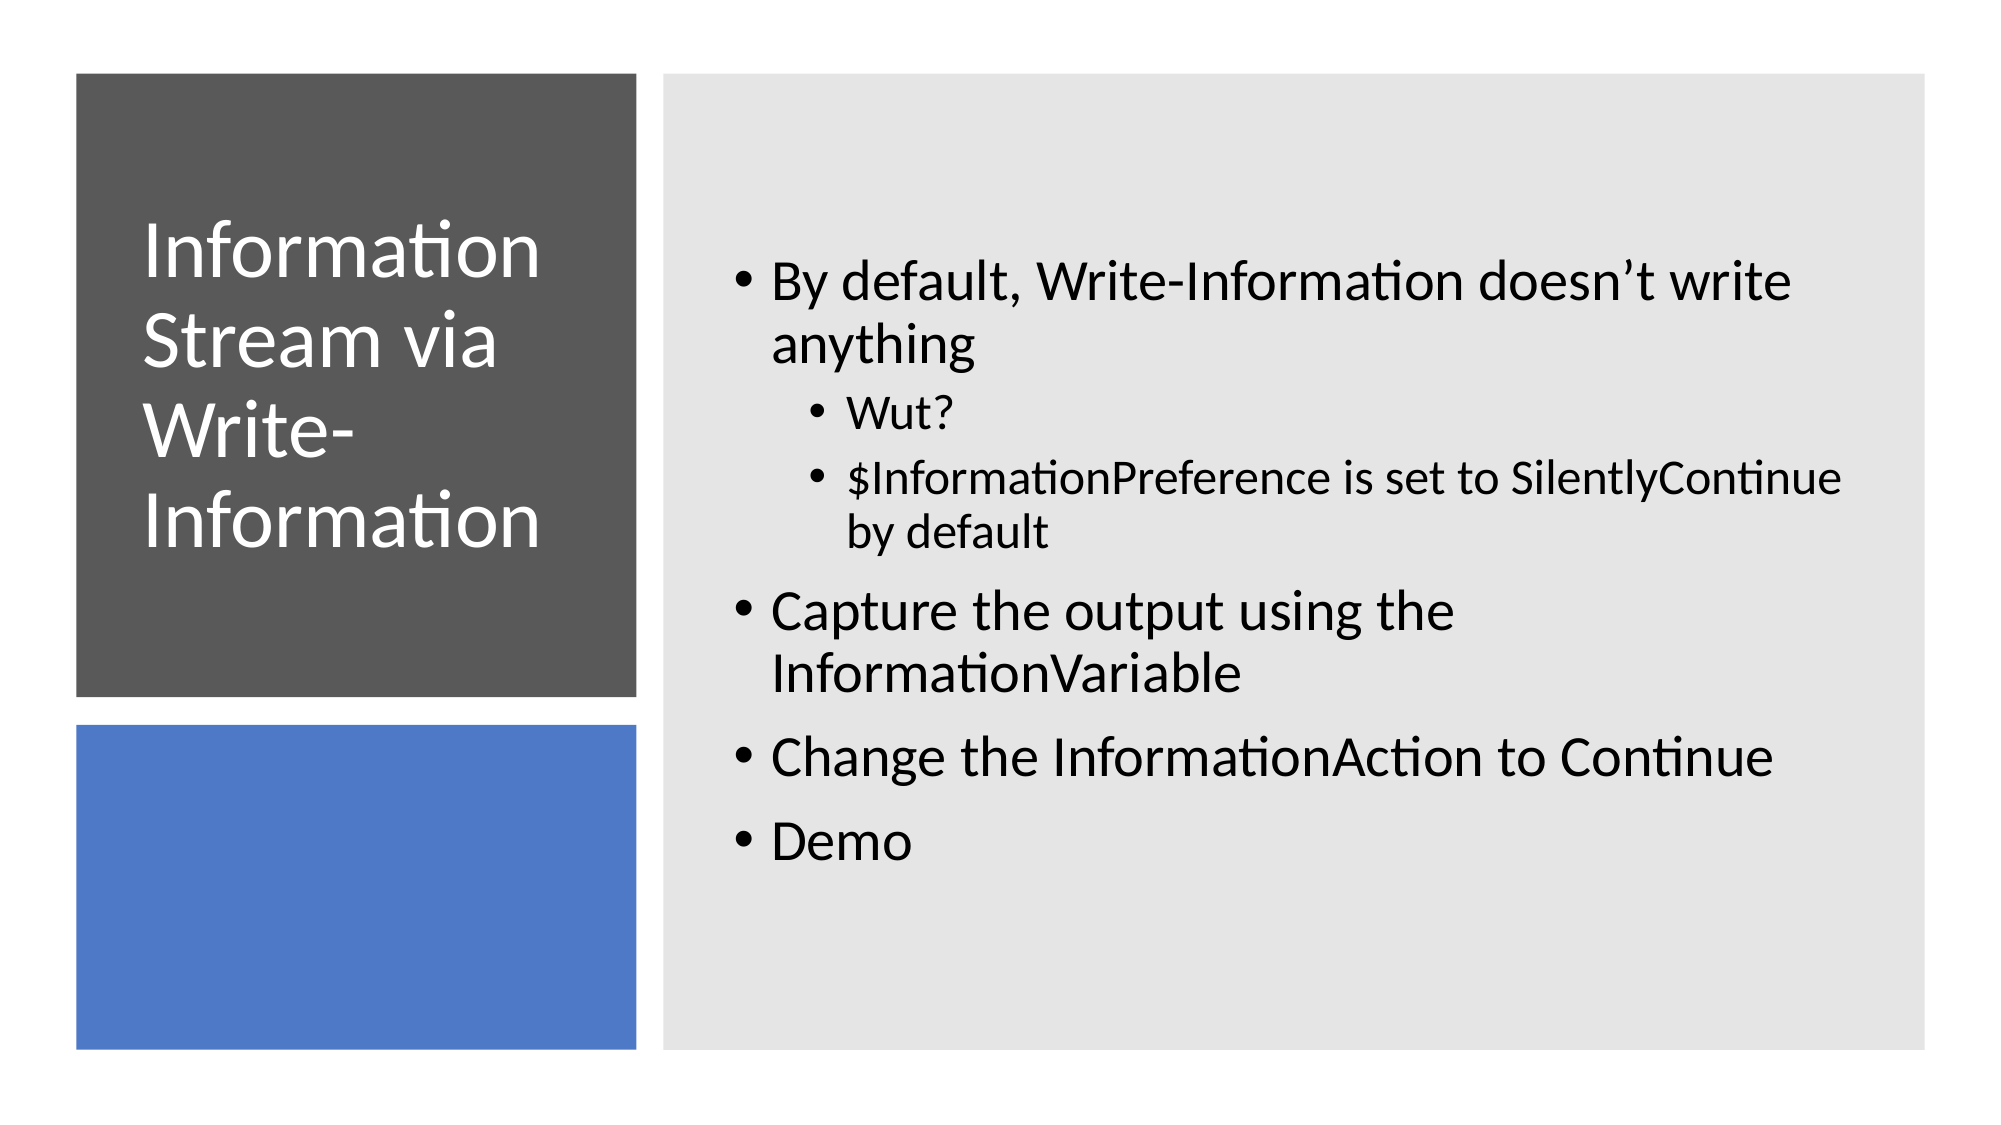

By default, Write-Information doesn’t write anything
Wut?
$InformationPreference is set to SilentlyContinue by default
Capture the output using the InformationVariable
Change the InformationAction to Continue
Demo
# Information Stream via Write-Information